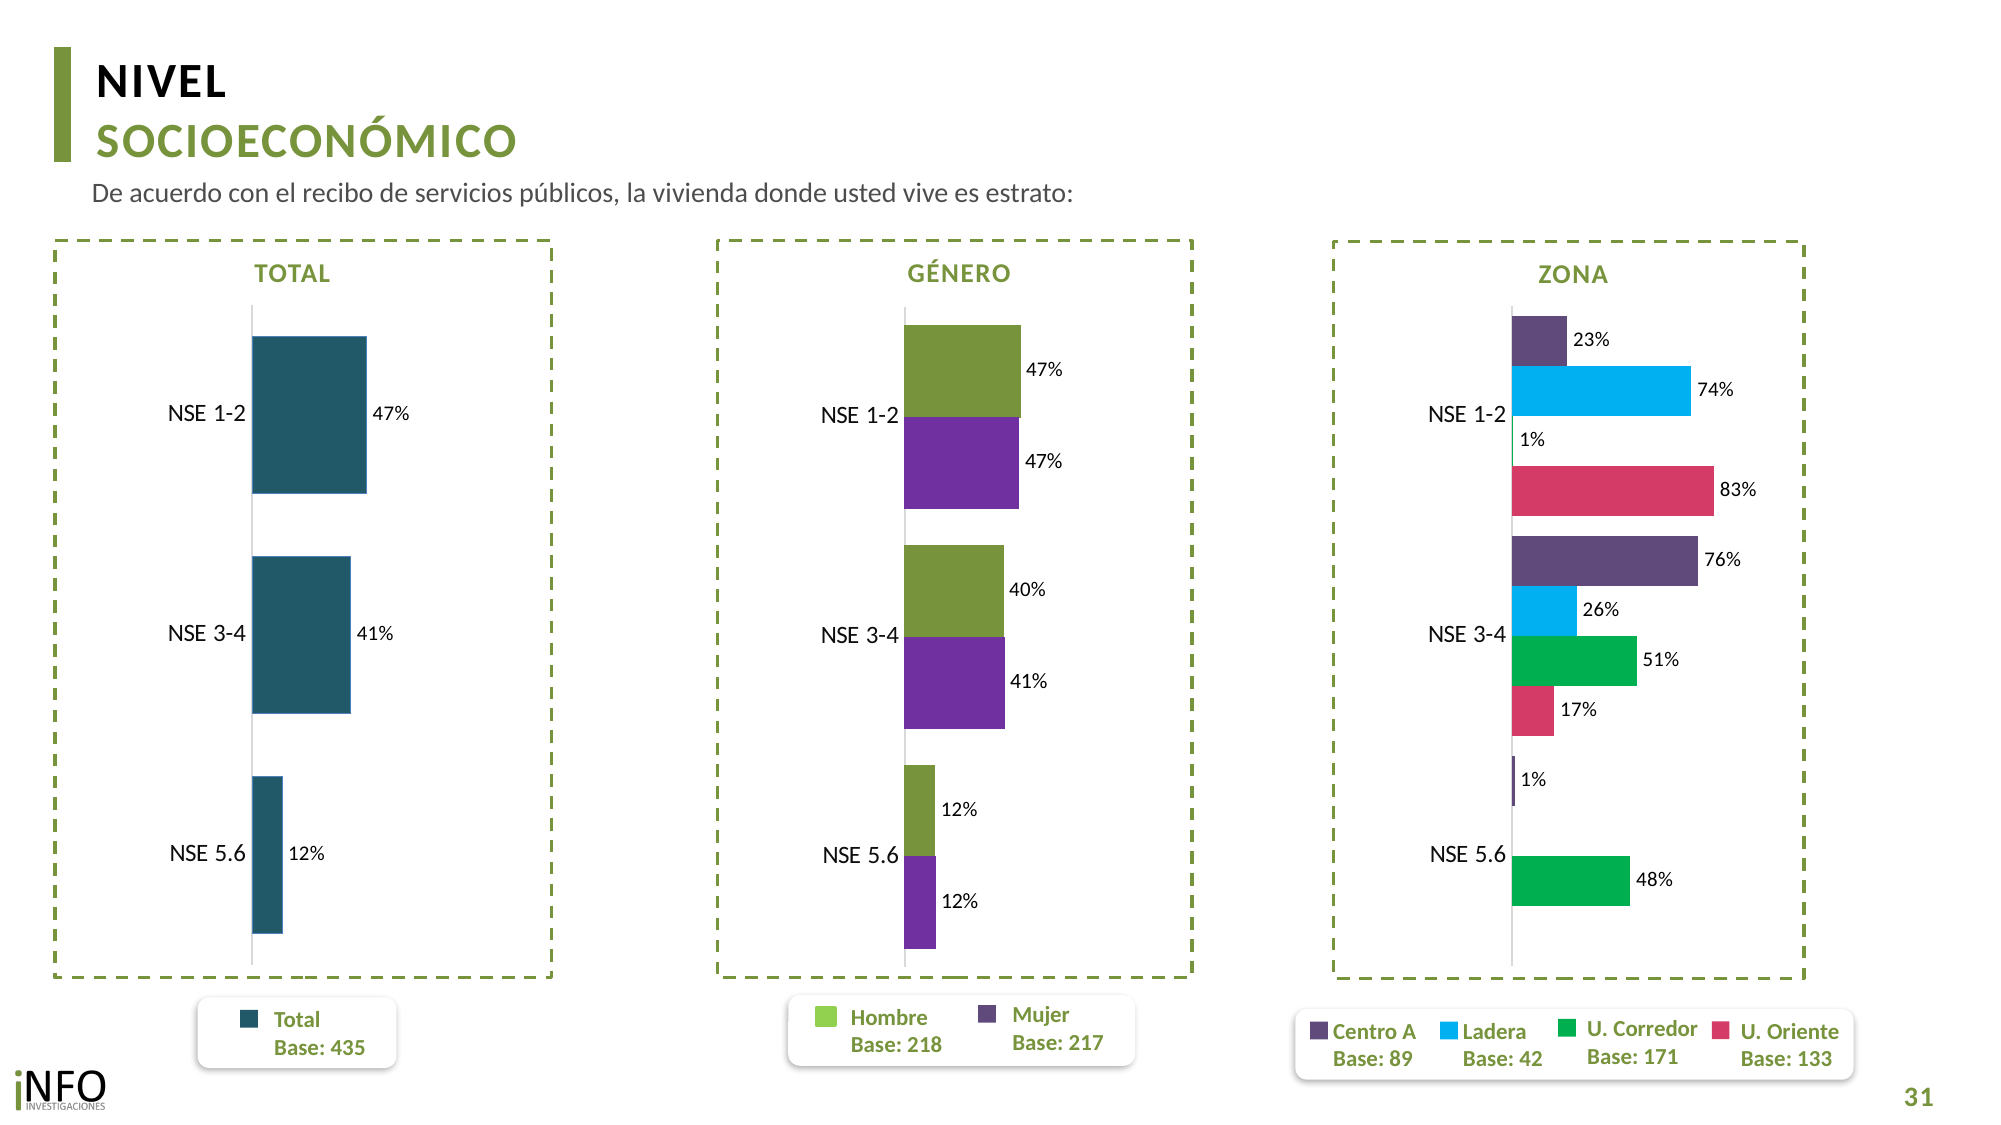

NIVEL
SOCIOECONÓMICO

De acuerdo con el recibo de servicios públicos, la vivienda donde usted vive es estrato:

TOTAL
GÉNERO
ZONA

### Chart

| Category | Total |
|---|---|
| NSE 1-2 | 0.4705257195126602 |
| NSE 3-4 | 0.4055545284425541 |
| NSE 5.6 | 0.12391975204478309 |

### Chart

| Category | CA | L | UC | UO |
|---|---|---|---|---|
| NSE 1-2 | 0.22623257676547556 | 0.7350637788339479 | 0.005461632393765557 | 0.8270669937598071 |
| NSE 3-4 | 0.7640212625088393 | 0.26493622116605253 | 0.5100793148736266 | 0.17293300624019514 |
| NSE 5.6 | 0.009746160725686284 | None | 0.48445905273260836 | None |

### Chart

| Category | Hombre | Mujer |
|---|---|---|
| NSE 1-2 | 0.47323280945243096 | 0.4682442697235348 |
| NSE 3-4 | 0.4034809945537398 | 0.407302037228239 |
| NSE 5.6 | 0.12328619599382931 | 0.12445369304822627 |
Mujer
Base: 217

Hombre
Base: 218

Total
Base: 435

U. Corredor
Base: 171
U. Oriente
Base: 133

Centro A
Base: 89
Ladera
Base: 42

31